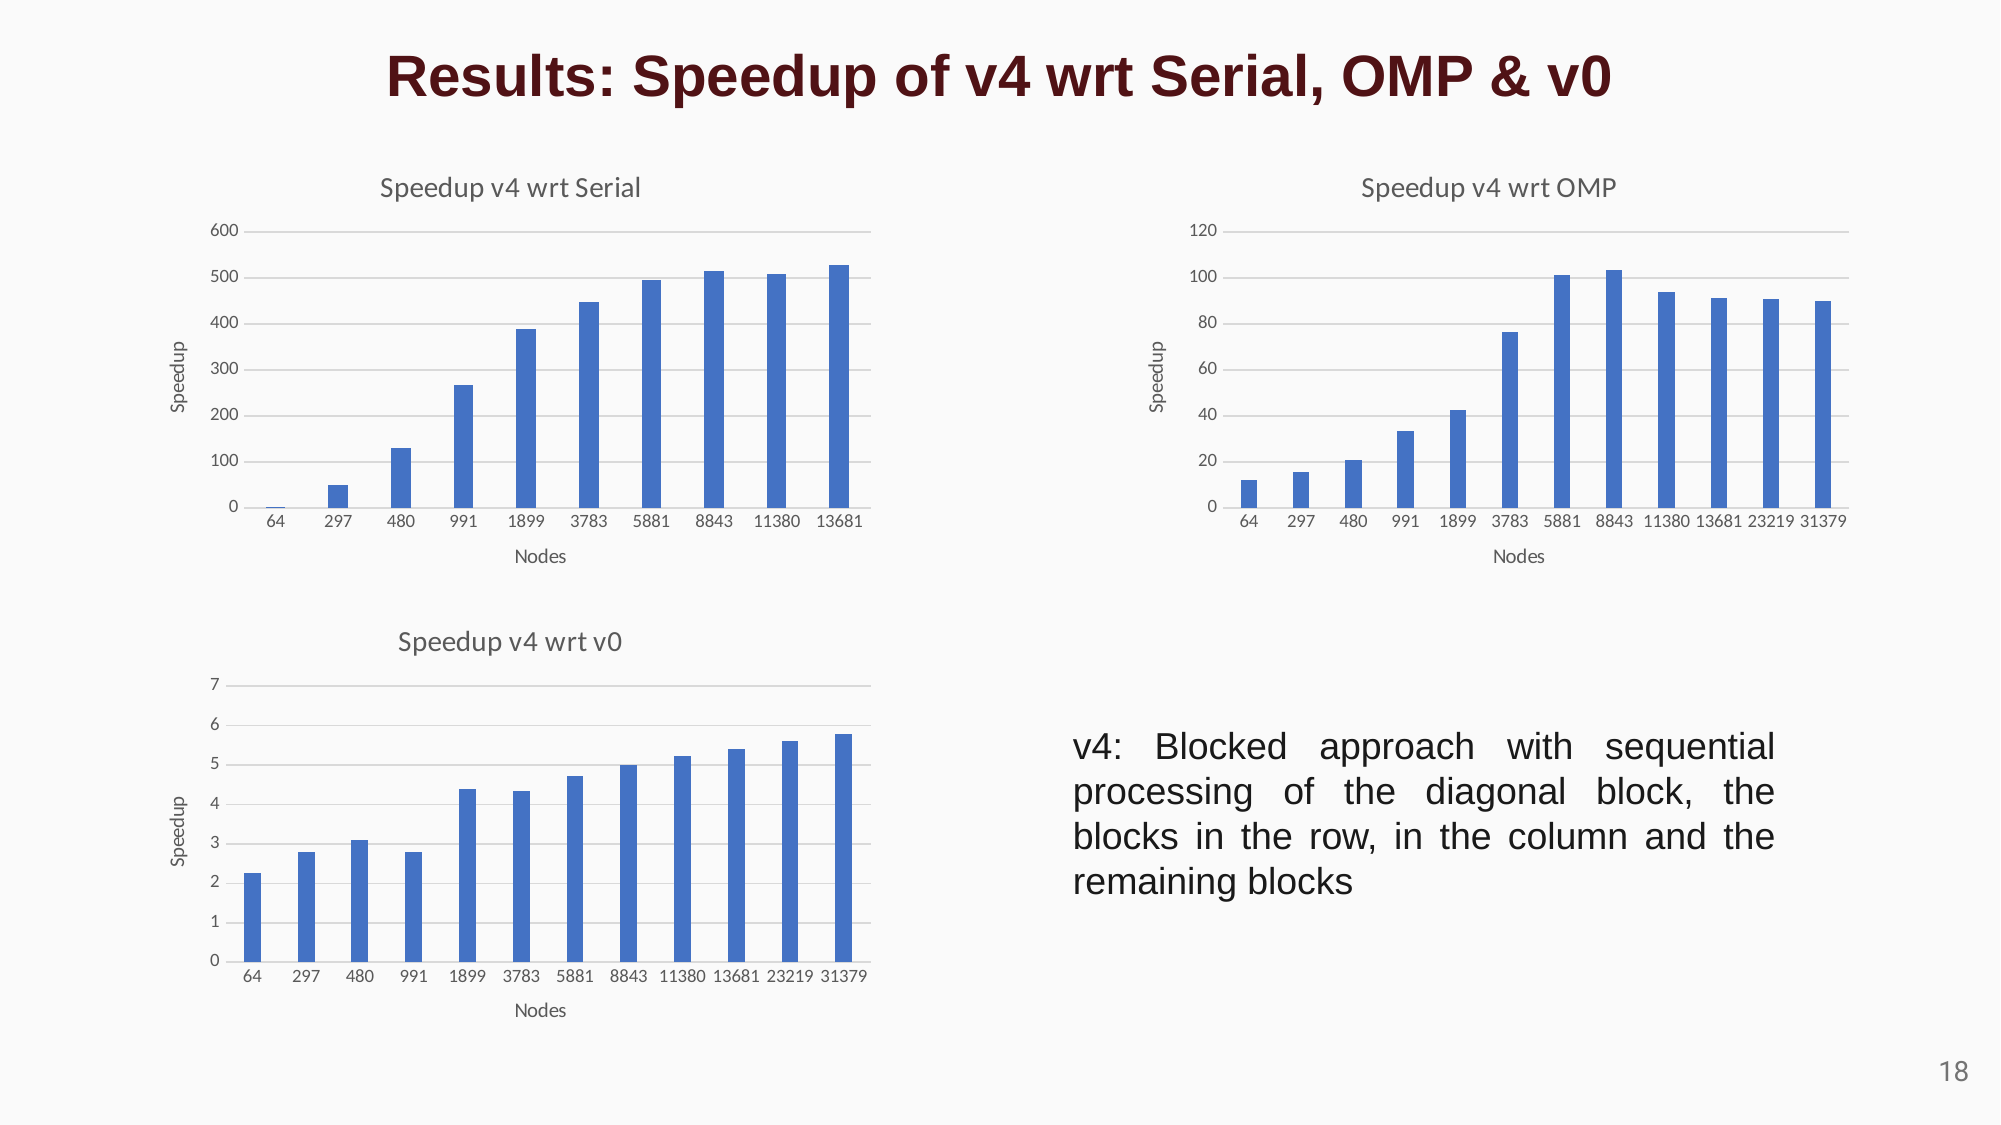

Results: Speedup of v4 wrt Serial, OMP & v0

### Chart: Speedup v4 wrt Serial

| Category | Speedup v3 |
|---|---|
| 64 | 3.0 |
| 297 | 50.23809523809524 |
| 480 | 129.37142857142857 |
| 991 | 267.48846153846154 |
| 1899 | 388.3996983408748 |
| 3783 | 447.1634288223027 |
| 5881 | 495.3475068026096 |
| 8843 | 515.7312614443528 |
| 11380 | 507.8034271431662 |
| 13681 | 527.3396677822195 |

### Chart: Speedup v4 wrt OMP

| Category | Speedup v3 |
|---|---|
| 64 | 12.249999999999998 |
| 297 | 15.666666666666666 |
| 480 | 21.02857142857143 |
| 991 | 33.39230769230769 |
| 1899 | 42.38461538461539 |
| 3783 | 76.3357479969268 |
| 5881 | 101.26925220470117 |
| 8843 | 103.30950560395999 |
| 11380 | 93.81780864716768 |
| 13681 | 91.08611734726522 |
| 23219 | 91.02510094330725 |
| 31379 | 89.99405985966169 |

### Chart: Speedup v4 wrt v0

| Category | Speedup v3 |
|---|---|
| 64 | 2.25 |
| 297 | 2.7857142857142856 |
| 480 | 3.1 |
| 991 | 2.7961538461538464 |
| 1899 | 4.392156862745098 |
| 3783 | 4.352211612336736 |
| 5881 | 4.714519883290167 |
| 8843 | 4.991428054007284 |
| 11380 | 5.231627772837608 |
| 13681 | 5.405699613033887 |
| 23219 | 5.609214517413132 |
| 31379 | 5.782955527752 |
v4: Blocked approach with sequential processing of the diagonal block, the blocks in the row, in the column and the remaining blocks
18